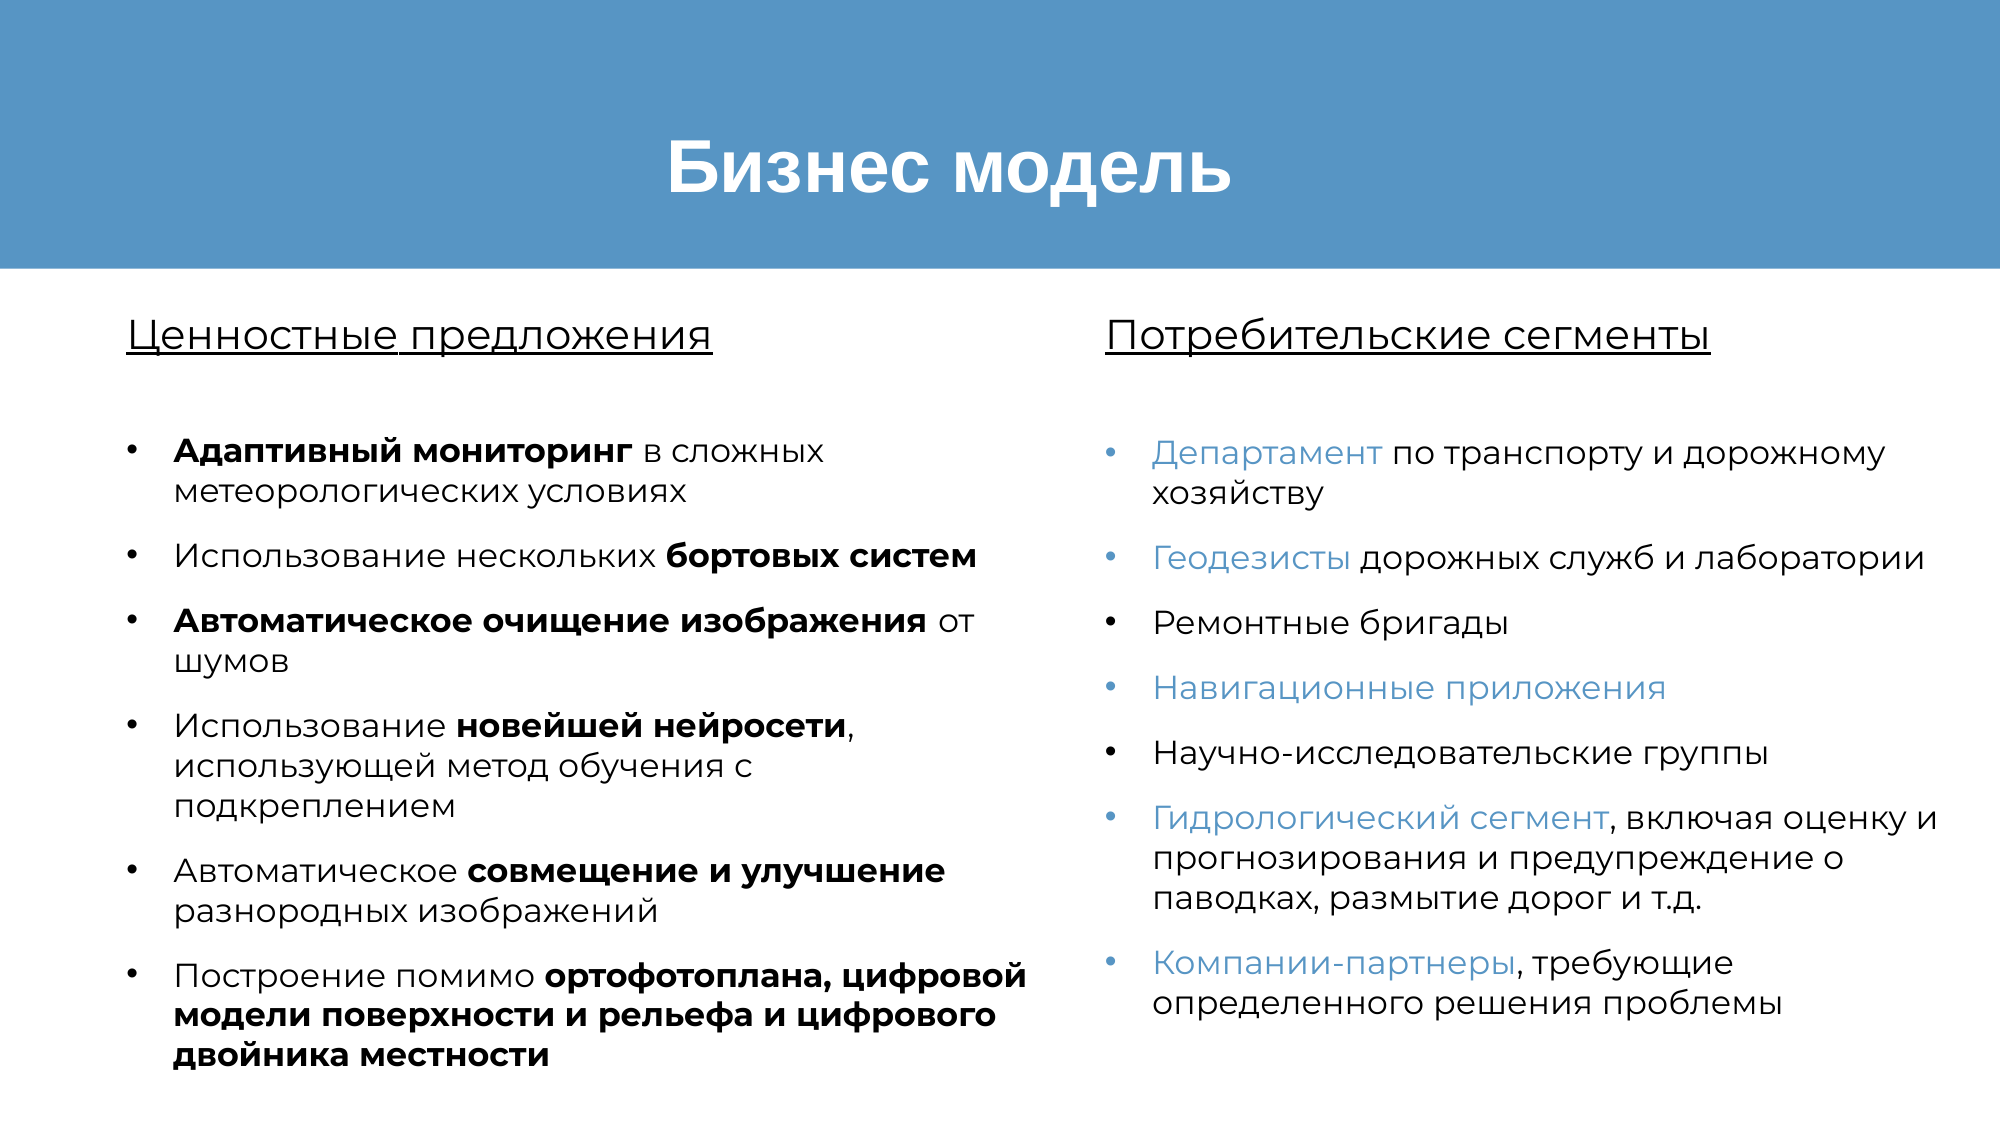

# Бизнес модель
Ценностные предложения
Потребительские сегменты
Адаптивный мониторинг в сложных метеорологических условиях
Использование нескольких бортовых систем
Автоматическое очищение изображения от шумов
Использование новейшей нейросети, использующей метод обучения с подкреплением
Автоматическое совмещение и улучшение разнородных изображений
Построение помимо ортофотоплана, цифровой модели поверхности и рельефа и цифрового двойника местности
Департамент по транспорту и дорожному хозяйству
Геодезисты дорожных служб и лаборатории
Ремонтные бригады
Навигационные приложения
Научно-исследовательские группы
Гидрологический сегмент, включая оценку и прогнозирования и предупреждение о паводках, размытие дорог и т.д.
Компании-партнеры, требующие определенного решения проблемы